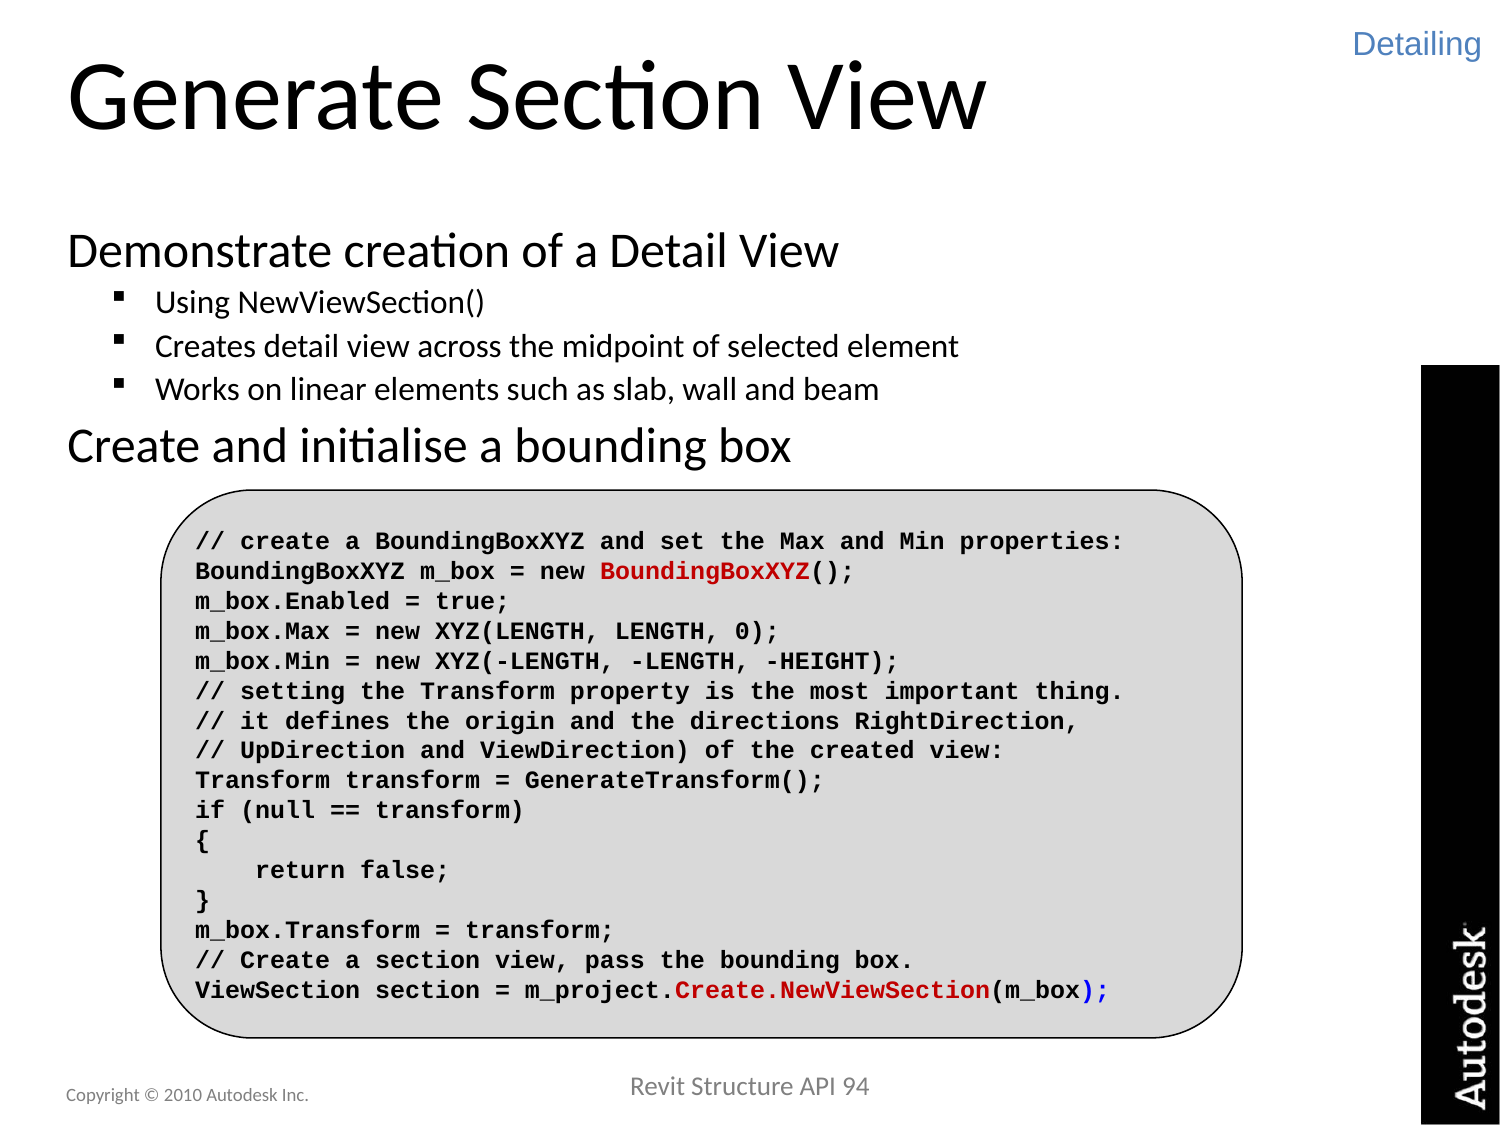

# Generate Section View
Detailing
Demonstrate creation of a Detail View
Using NewViewSection()
Creates detail view across the midpoint of selected element
Works on linear elements such as slab, wall and beam
Create and initialise a bounding box
// create a BoundingBoxXYZ and set the Max and Min properties:
BoundingBoxXYZ m_box = new BoundingBoxXYZ();
m_box.Enabled = true;
m_box.Max = new XYZ(LENGTH, LENGTH, 0);
m_box.Min = new XYZ(-LENGTH, -LENGTH, -HEIGHT);
// setting the Transform property is the most important thing.
// it defines the origin and the directions RightDirection,
// UpDirection and ViewDirection) of the created view:
Transform transform = GenerateTransform();
if (null == transform)
{
    return false;
}
m_box.Transform = transform;
// Create a section view, pass the bounding box.
ViewSection section = m_project.Create.NewViewSection(m_box);